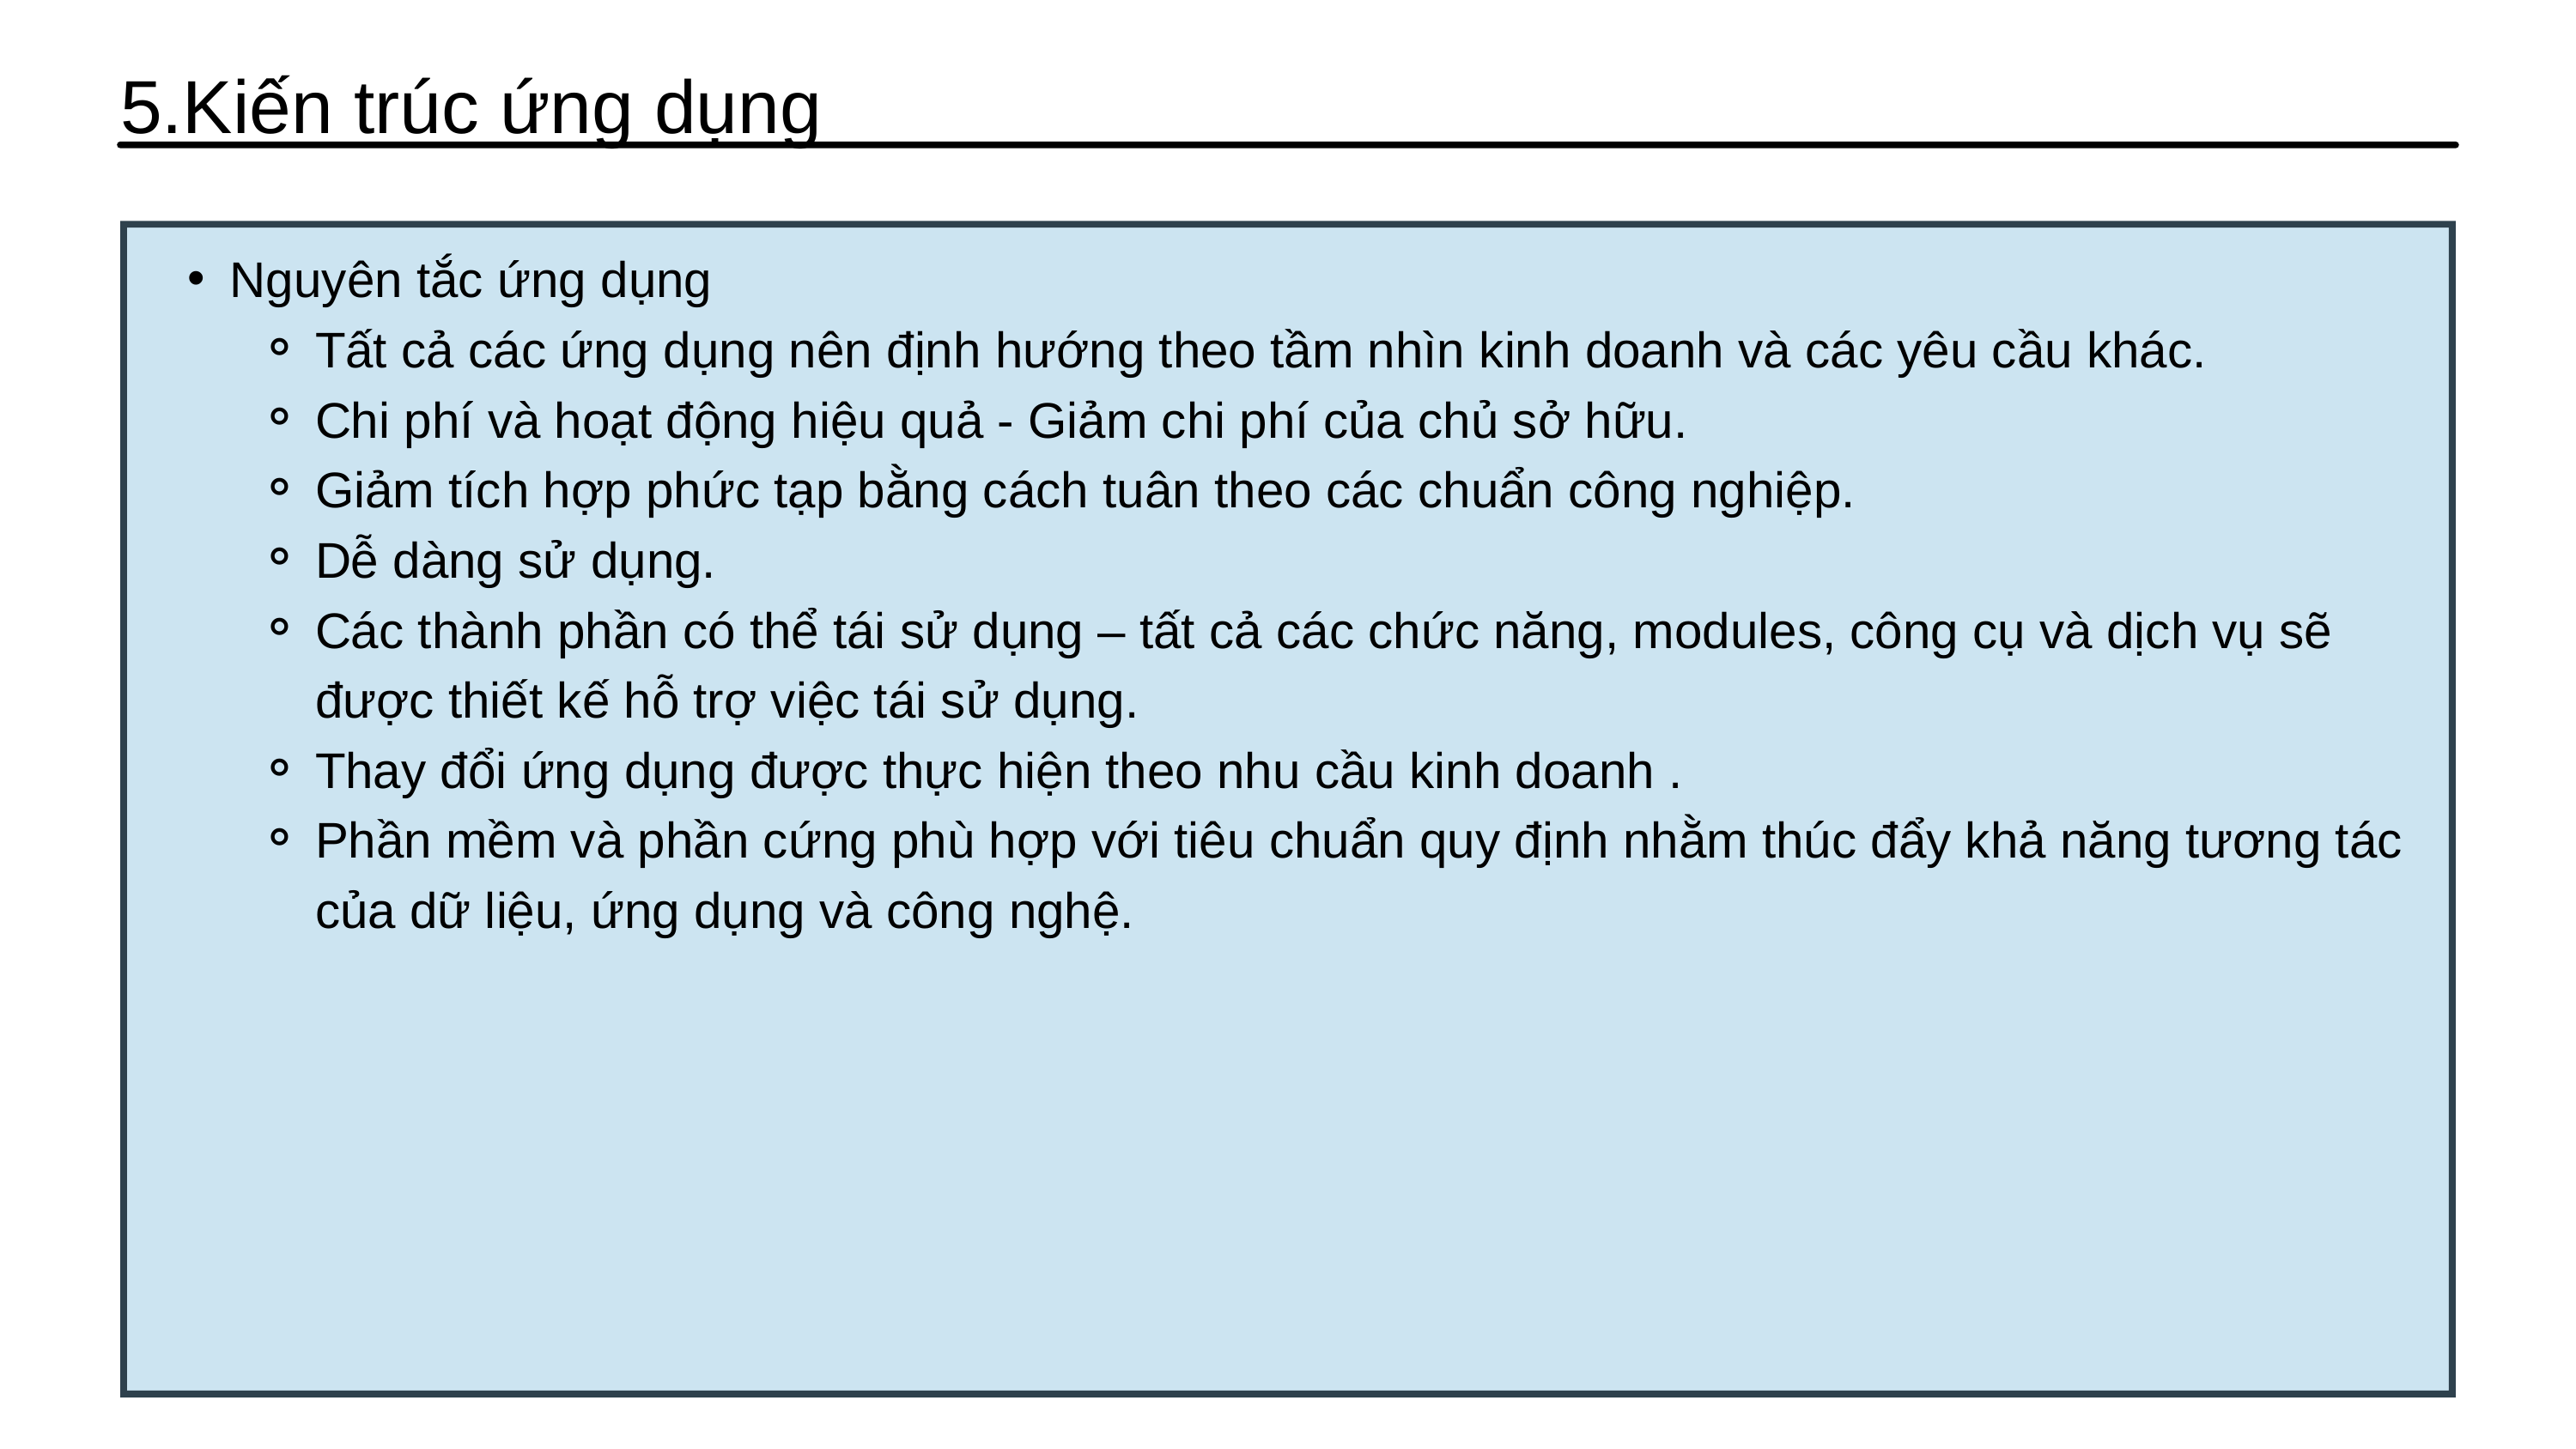

5.Kiến trúc ứng dụng

Nguyên tắc ứng dụng
Tất cả các ứng dụng nên định hướng theo tầm nhìn kinh doanh và các yêu cầu khác.
Chi phí và hoạt động hiệu quả - Giảm chi phí của chủ sở hữu.
Giảm tích hợp phức tạp bằng cách tuân theo các chuẩn công nghiệp.
Dễ dàng sử dụng.
Các thành phần có thể tái sử dụng – tất cả các chức năng, modules, công cụ và dịch vụ sẽ được thiết kế hỗ trợ việc tái sử dụng.
Thay đổi ứng dụng được thực hiện theo nhu cầu kinh doanh .
Phần mềm và phần cứng phù hợp với tiêu chuẩn quy định nhằm thúc đẩy khả năng tương tác của dữ liệu, ứng dụng và công nghệ.